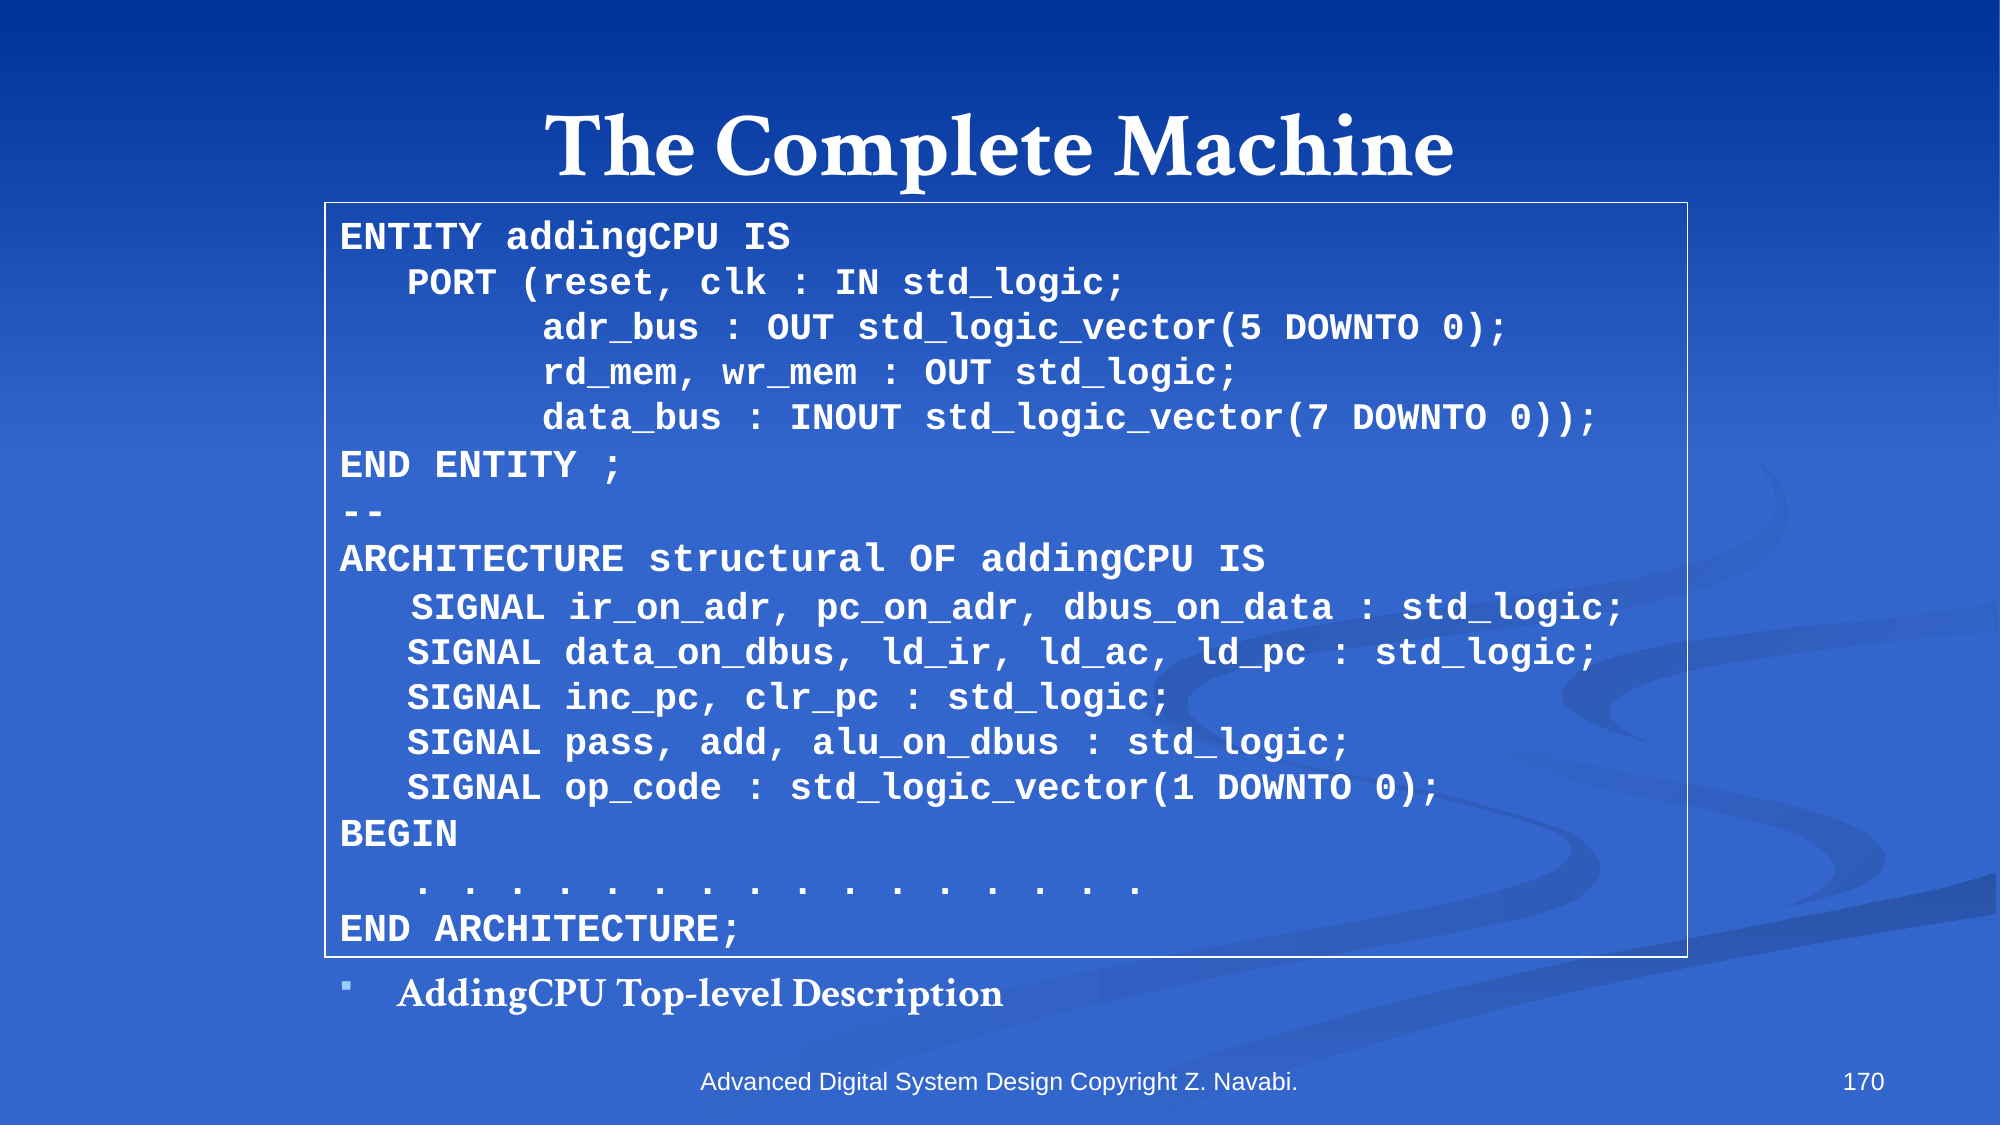

# The Complete Machine
ENTITY addingCPU IS
   PORT (reset, clk : IN std_logic;
         adr_bus : OUT std_logic_vector(5 DOWNTO 0);
         rd_mem, wr_mem : OUT std_logic;
         data_bus : INOUT std_logic_vector(7 DOWNTO 0));
END ENTITY ;
--
ARCHITECTURE structural OF addingCPU IS
   SIGNAL ir_on_adr, pc_on_adr, dbus_on_data : std_logic;
   SIGNAL data_on_dbus, ld_ir, ld_ac, ld_pc : std_logic;
   SIGNAL inc_pc, clr_pc : std_logic;
   SIGNAL pass, add, alu_on_dbus : std_logic;
   SIGNAL op_code : std_logic_vector(1 DOWNTO 0);
BEGIN
   . . . . . . . . . . . . . . . .
END ARCHITECTURE;
AddingCPU Top-level Description
Advanced Digital System Design Copyright Z. Navabi.
170